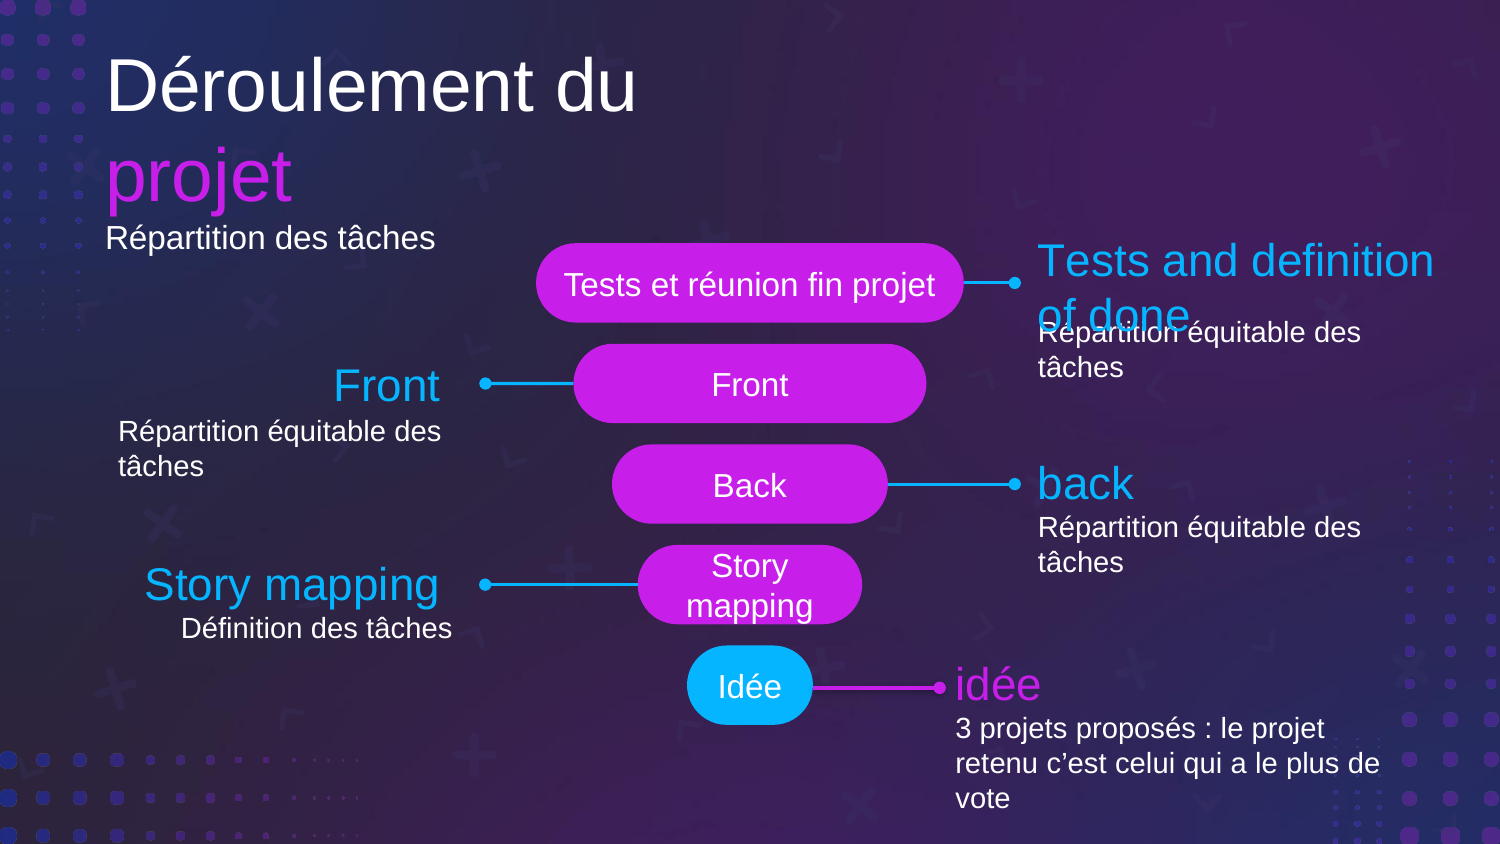

Déroulement du  projet
Répartition des tâches

Tests and definition of done
Tests et réunion fin projet
Répartition équitable des tâches
Front
Front
Répartition équitable des tâches
Back
back
Répartition équitable des tâches

Story mapping
Story mapping
Définition des tâches
Idée
idée
3 projets proposés : le projet retenu c’est celui qui a le plus de vote